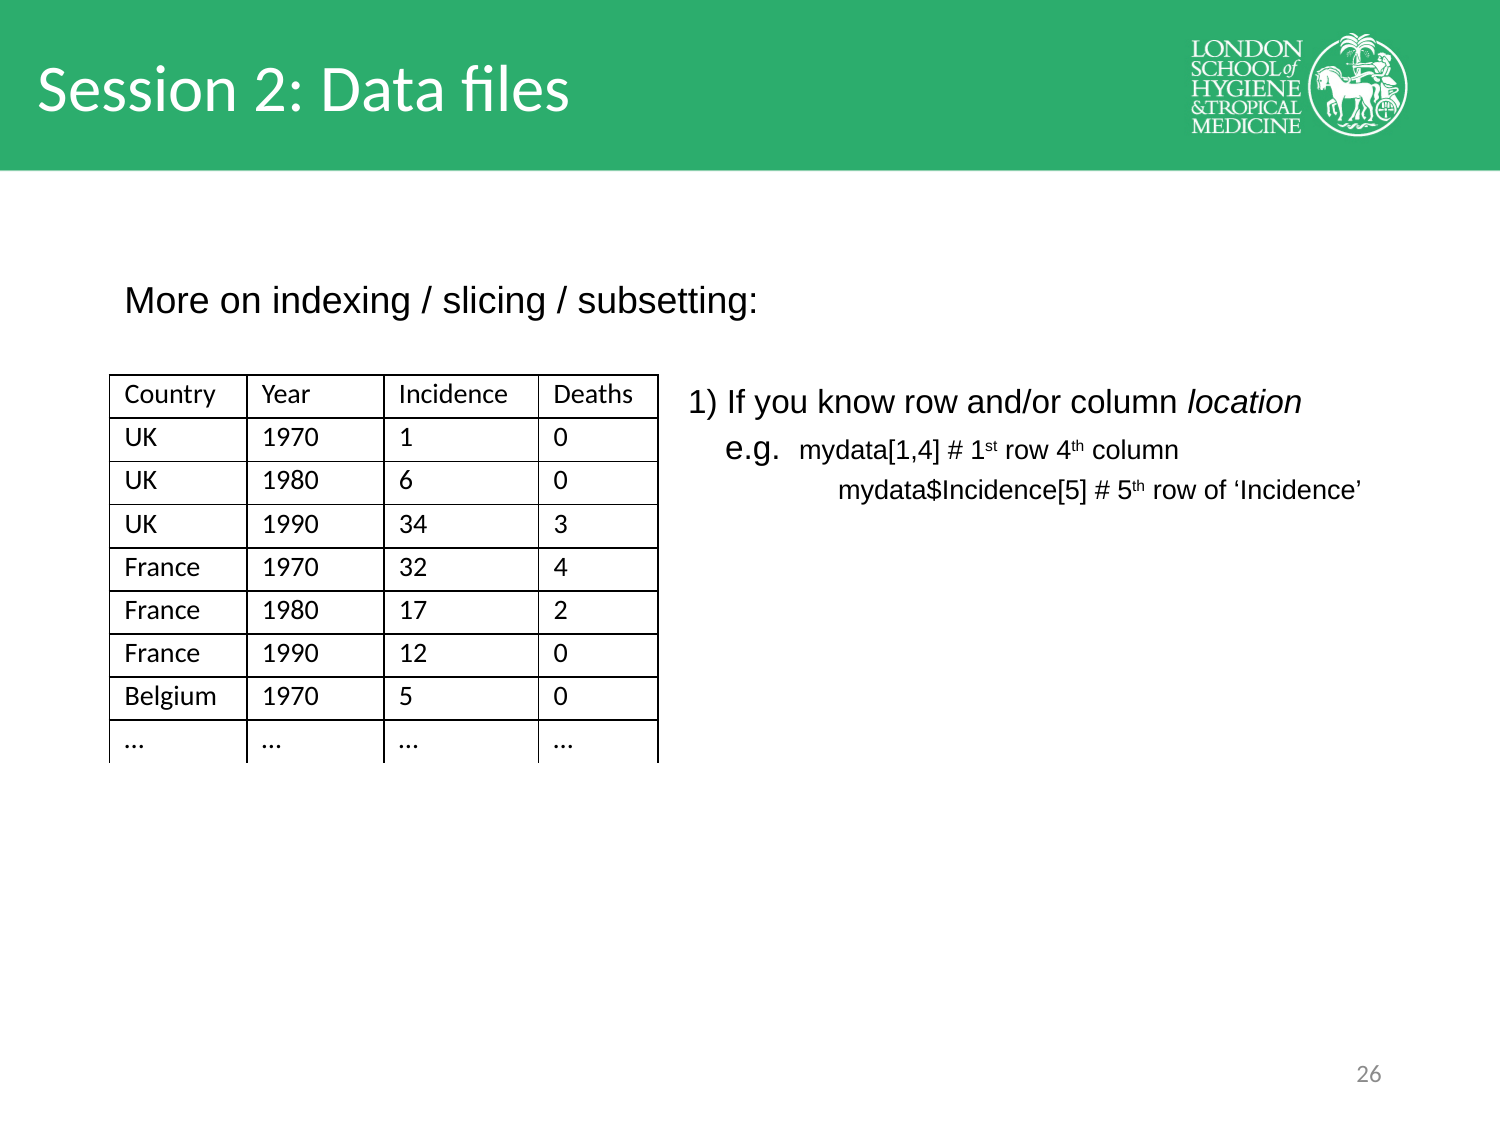

# Session 2: Data files
More on indexing / slicing / subsetting:
1) If you know row and/or column location
    e.g.  mydata[1,4] # 1st row 4th column
	mydata$Incidence[5] # 5th row of ‘Incidence’
| Country | Year | Incidence | Deaths |
| --- | --- | --- | --- |
| UK | 1970 | 1 | 0 |
| UK | 1980 | 6 | 0 |
| UK | 1990 | 34 | 3 |
| France | 1970 | 32 | 4 |
| France | 1980 | 17 | 2 |
| France | 1990 | 12 | 0 |
| Belgium | 1970 | 5 | 0 |
| … | … | … | … |
26